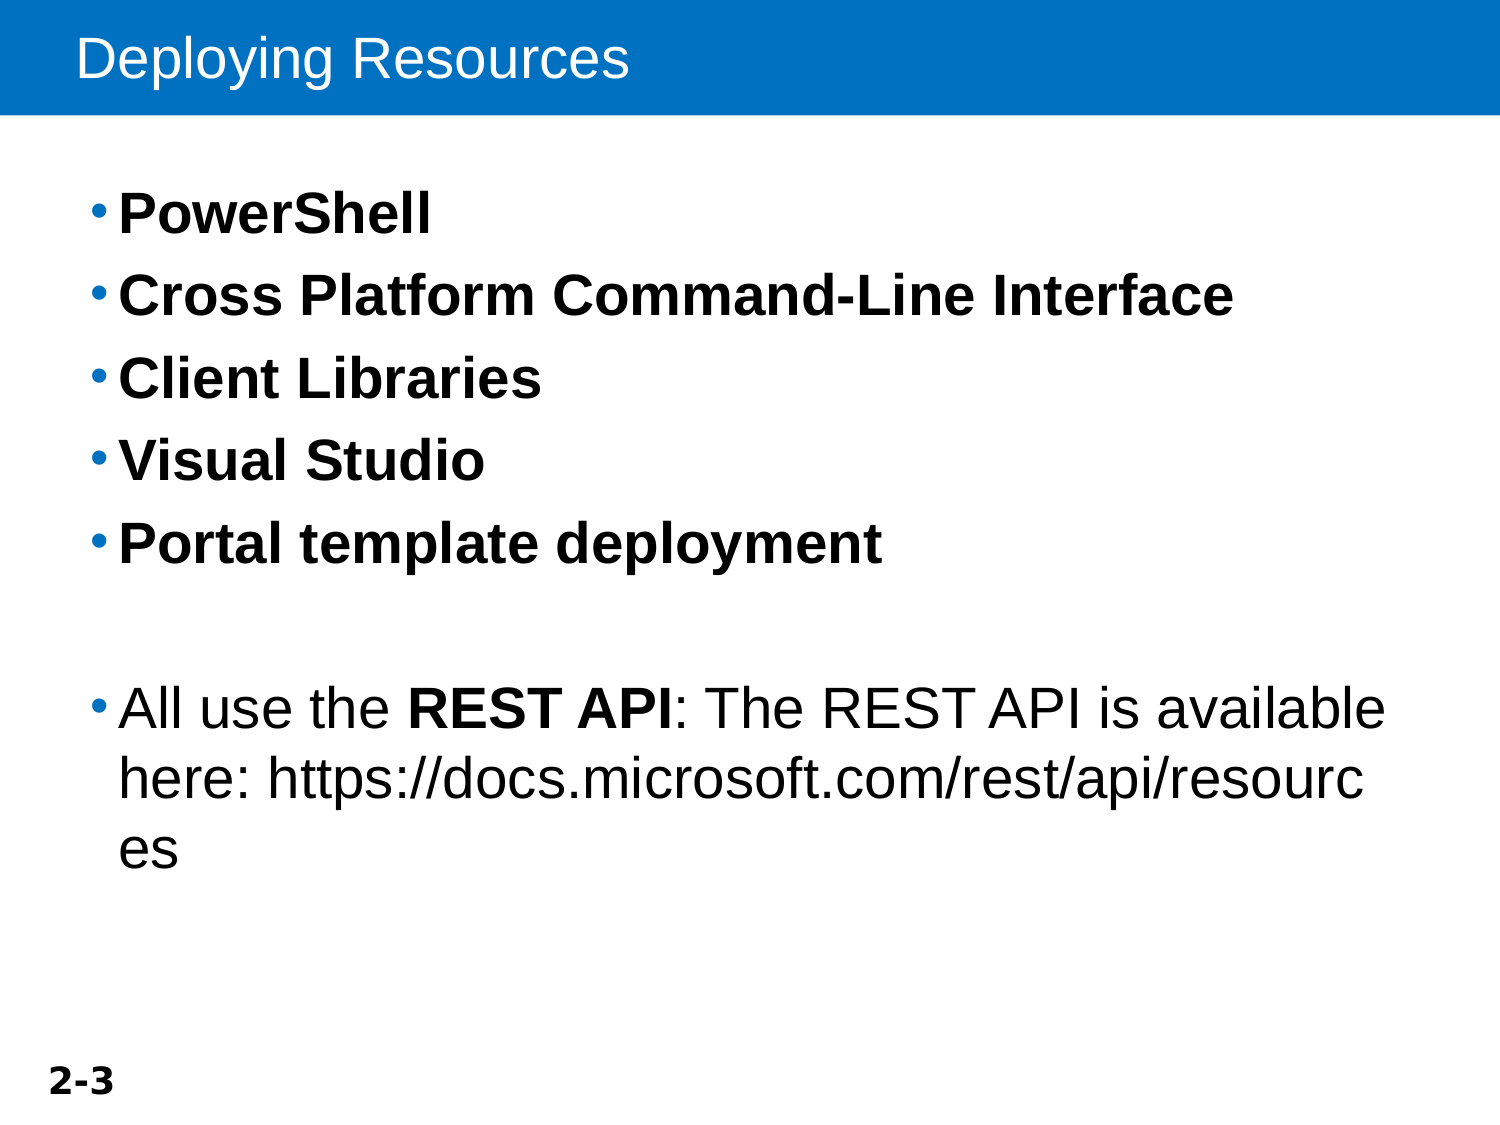

# Deploying Resources
PowerShell
Cross Platform Command-Line Interface
Client Libraries
Visual Studio
Portal template deployment

All use the REST API: The REST API is available here: https://docs.microsoft.com/rest/api/resources

2-3